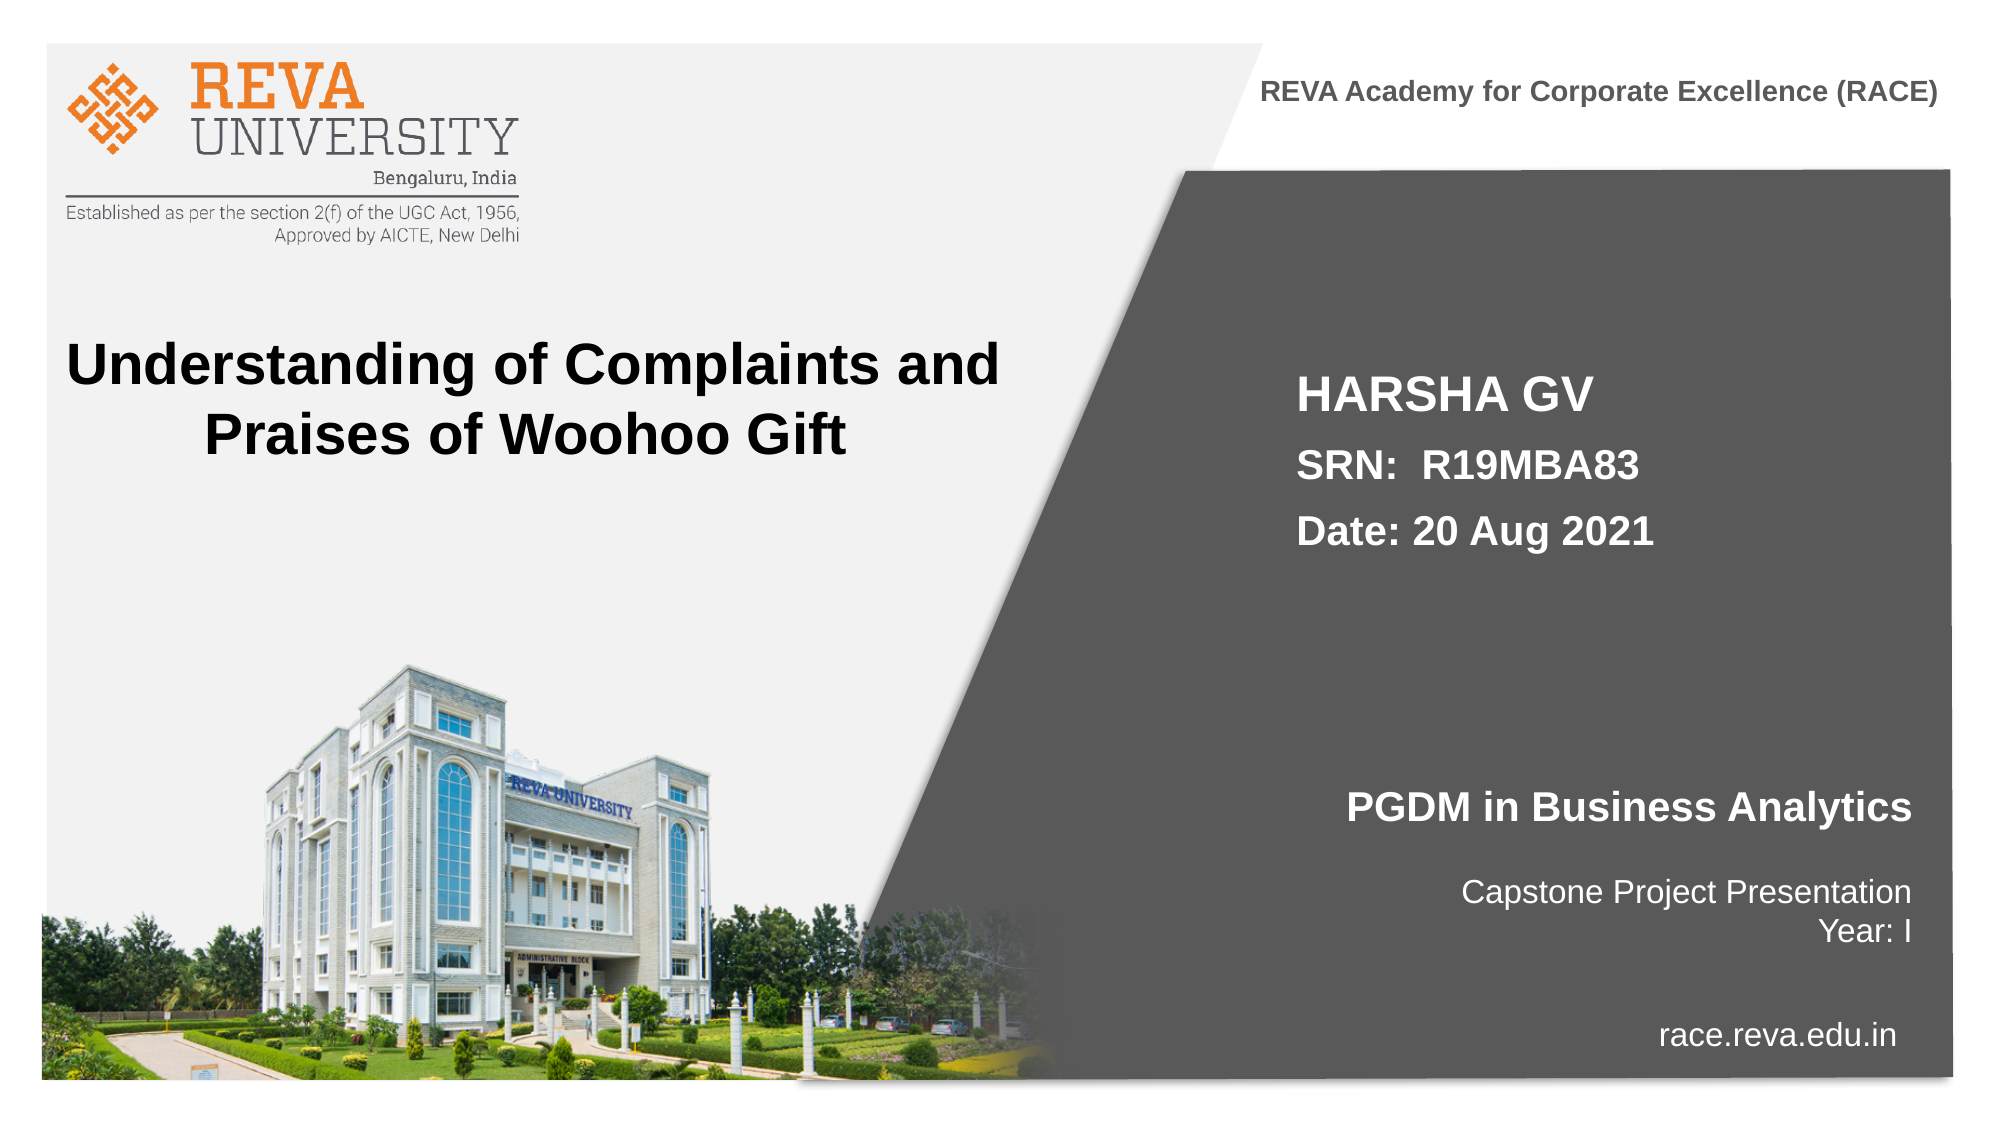

REVA Academy for Corporate Excellence (RACE)
# Understanding of Complaints and Praises of Woohoo Gift
HARSHA GV
SRN:  R19MBA83
Date: 20 Aug 2021

 PGDM in Business Analytics

Capstone Project Presentation
Year: I
race.reva.edu.in